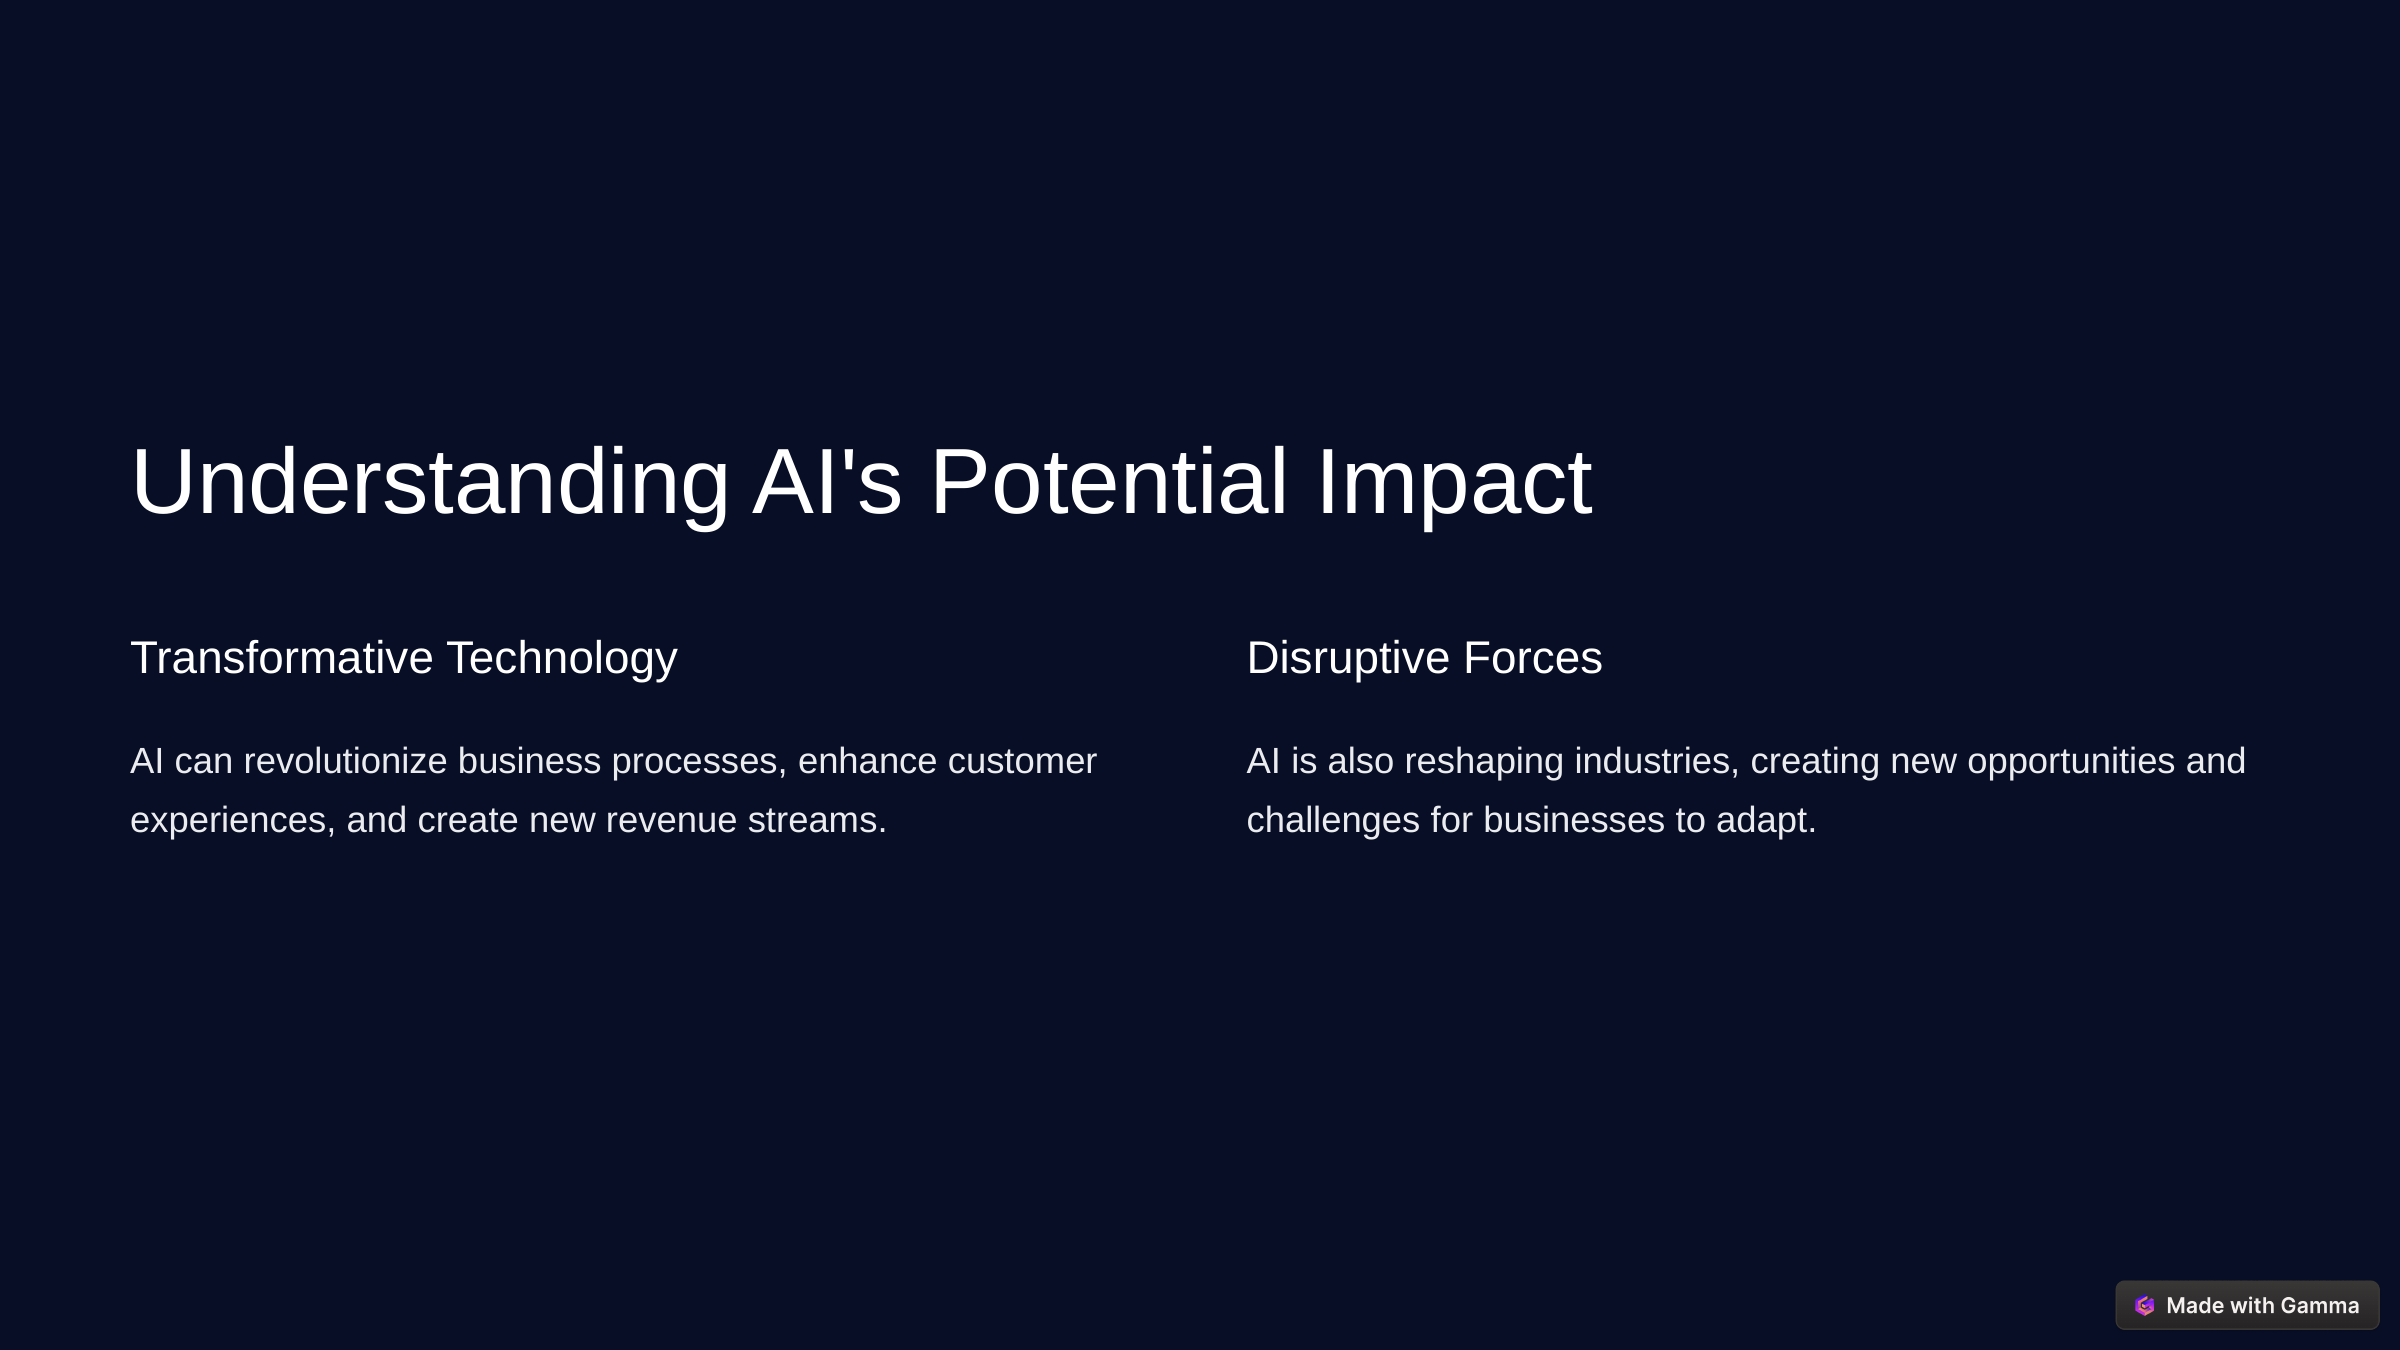

Understanding AI's Potential Impact
Transformative Technology
Disruptive Forces
AI can revolutionize business processes, enhance customer experiences, and create new revenue streams.
AI is also reshaping industries, creating new opportunities and challenges for businesses to adapt.